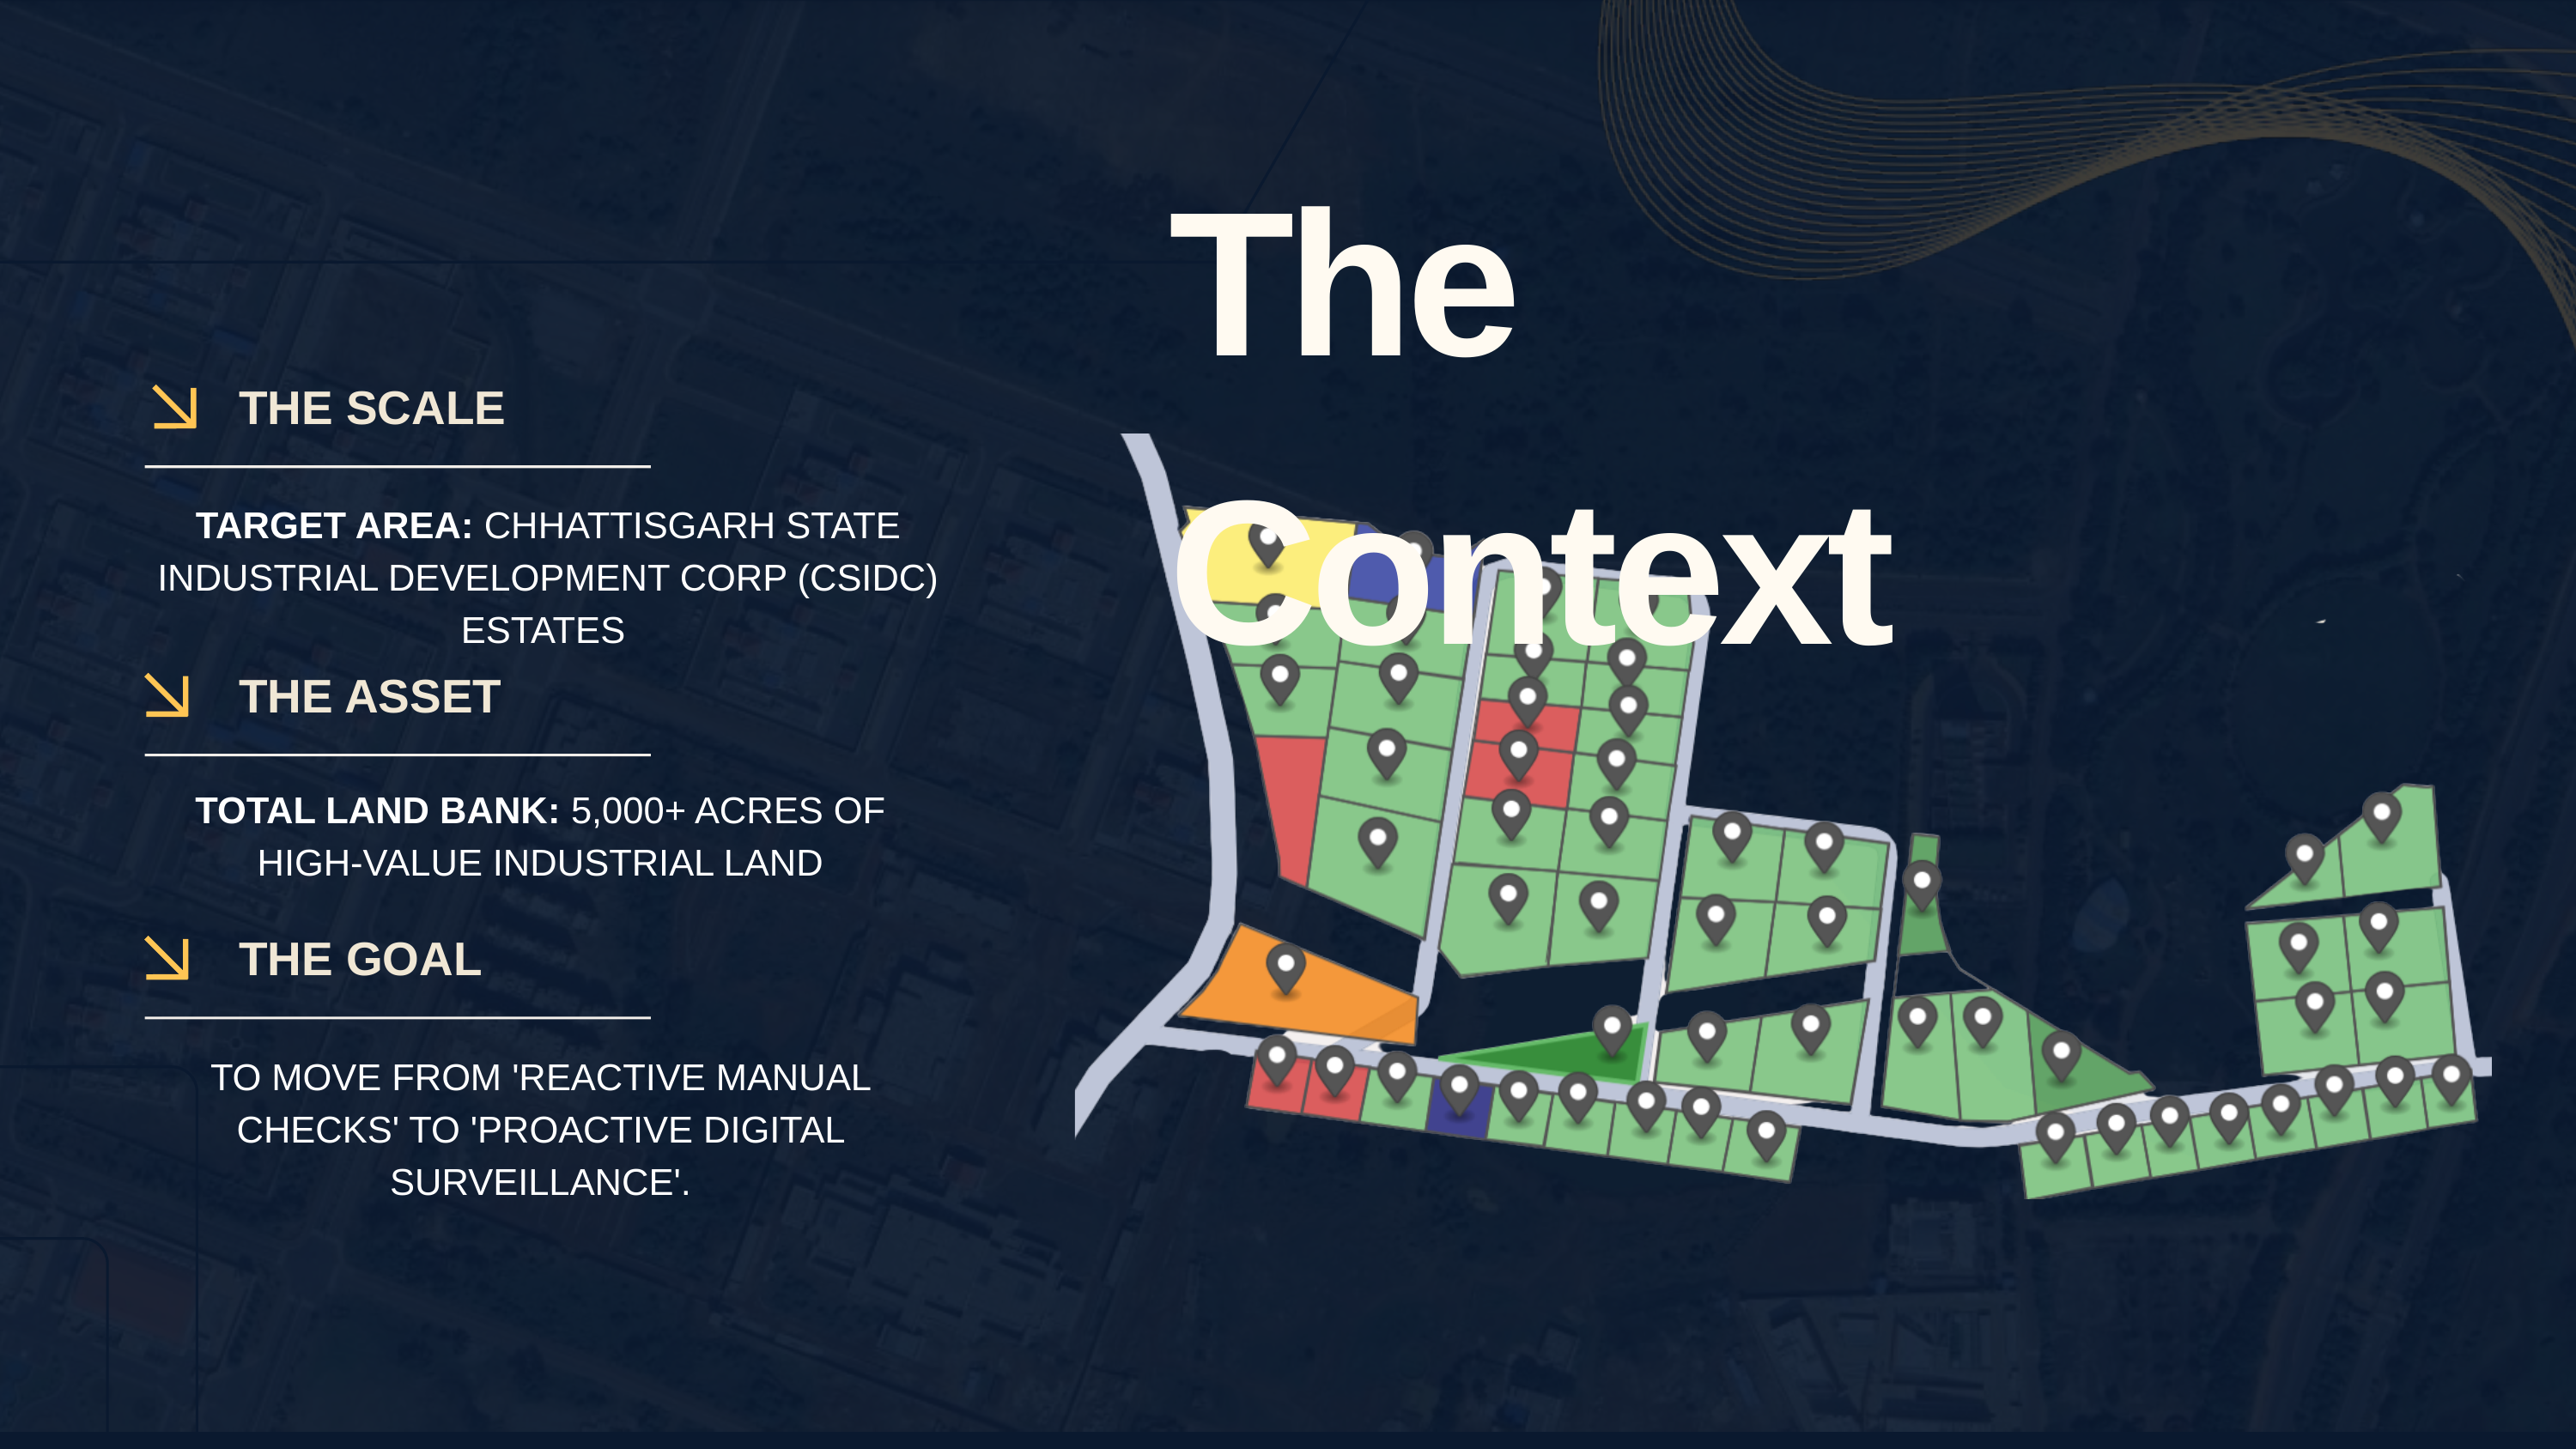

The Context

THE SCALE

TARGET AREA: CHHATTISGARH STATE INDUSTRIAL DEVELOPMENT CORP (CSIDC) ESTATES

THE ASSET

TOTAL LAND BANK: 5,000+ ACRES OF HIGH-VALUE INDUSTRIAL LAND

THE GOAL

TO MOVE FROM 'REACTIVE MANUAL CHECKS' TO 'PROACTIVE DIGITAL SURVEILLANCE'.